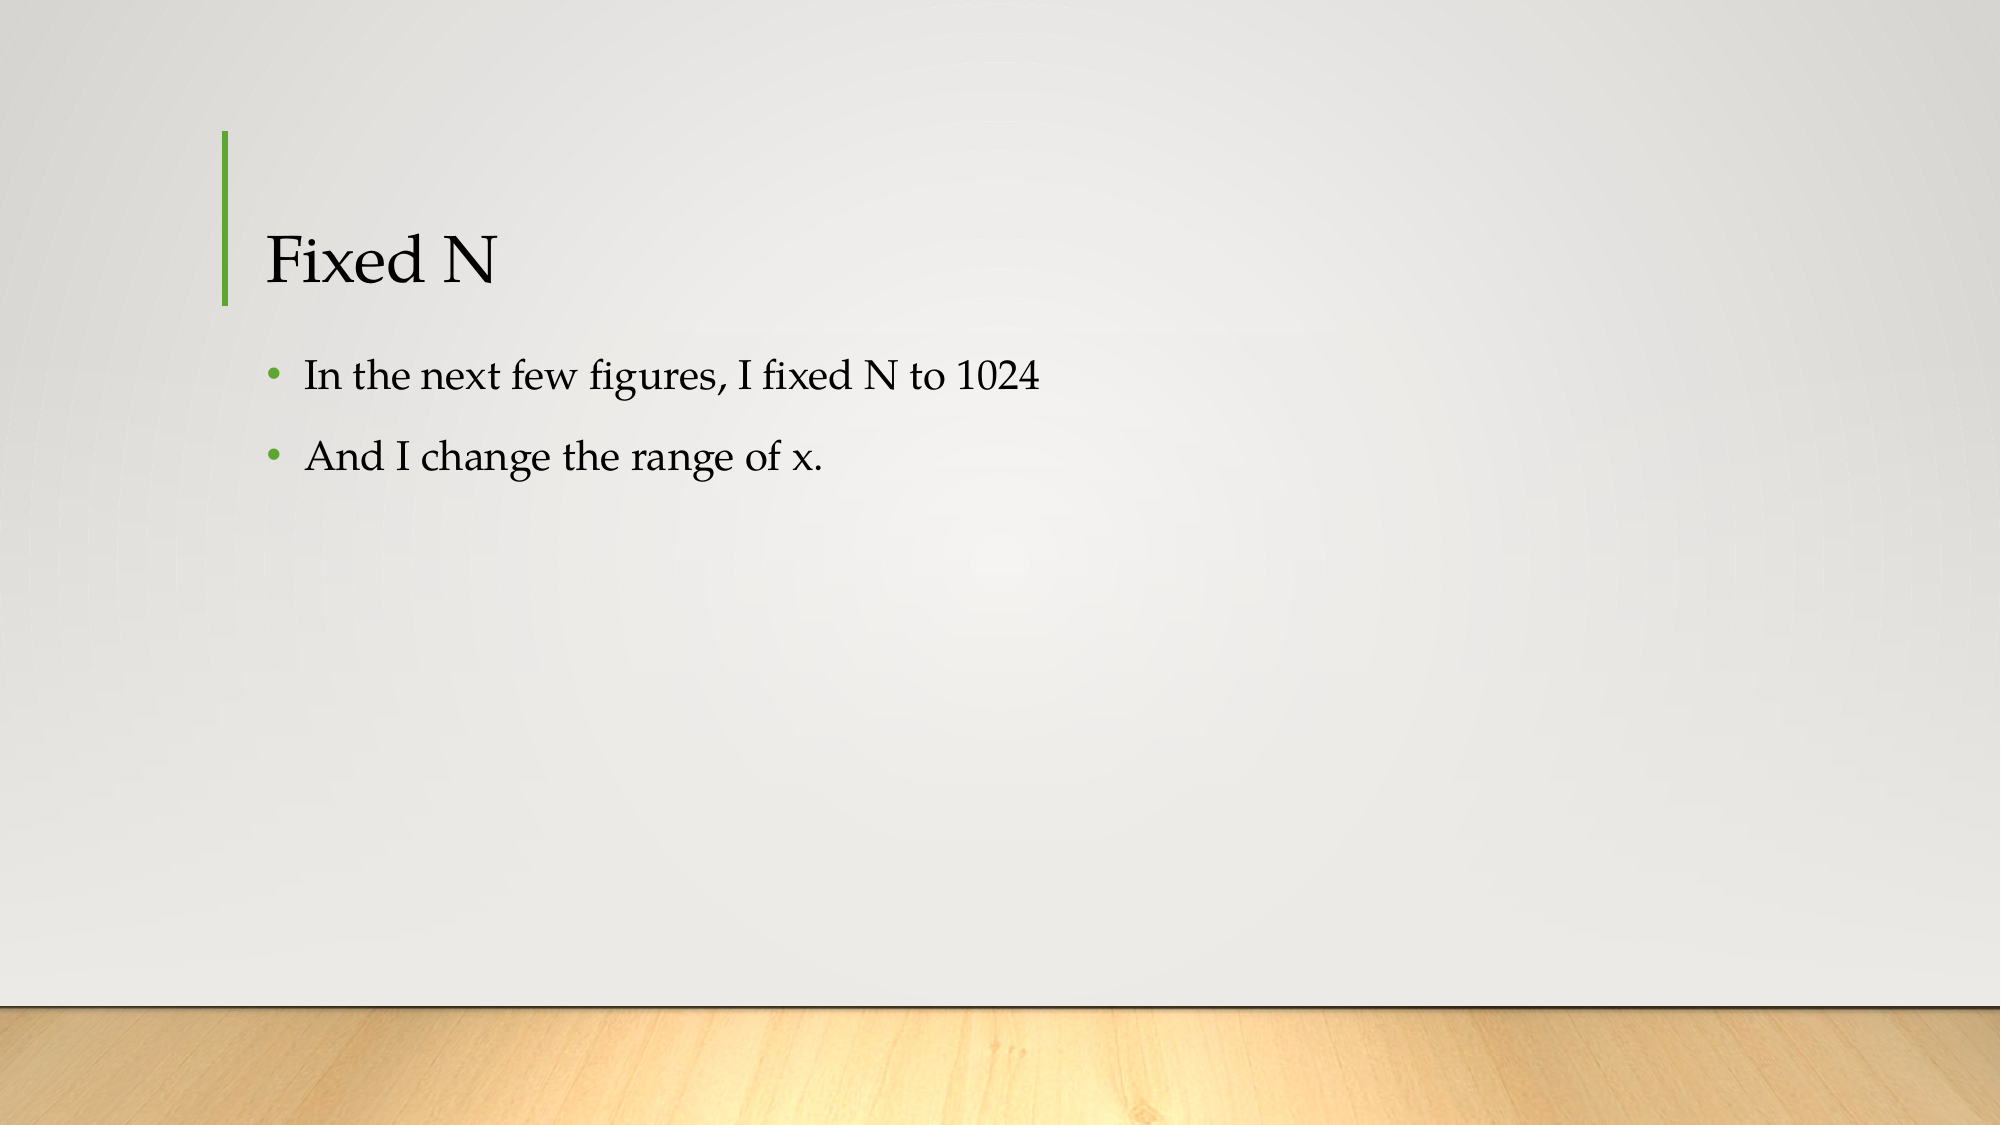

# Fixed N
In the next few figures, I fixed N to 1024
And I change the range of x.